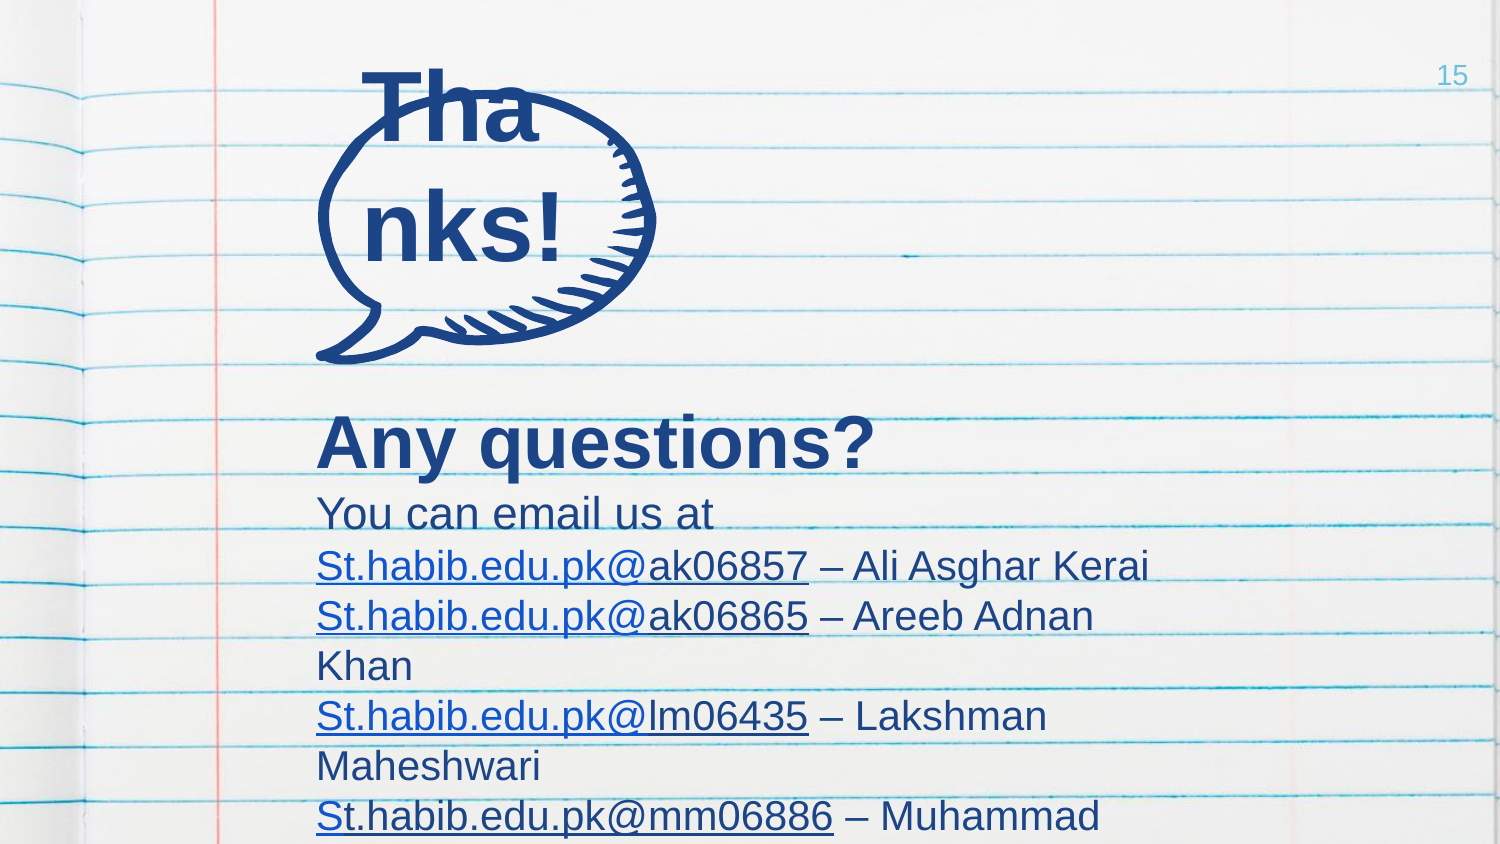

15

Thanks!
Any questions?
You can email us at
St.habib.edu.pk@ak06857 – Ali Asghar Kerai
St.habib.edu.pk@ak06865 – Areeb Adnan Khan
St.habib.edu.pk@lm06435 – Lakshman Maheshwari
St.habib.edu.pk@mm06886 – Muhammad Jazzel Mehmood